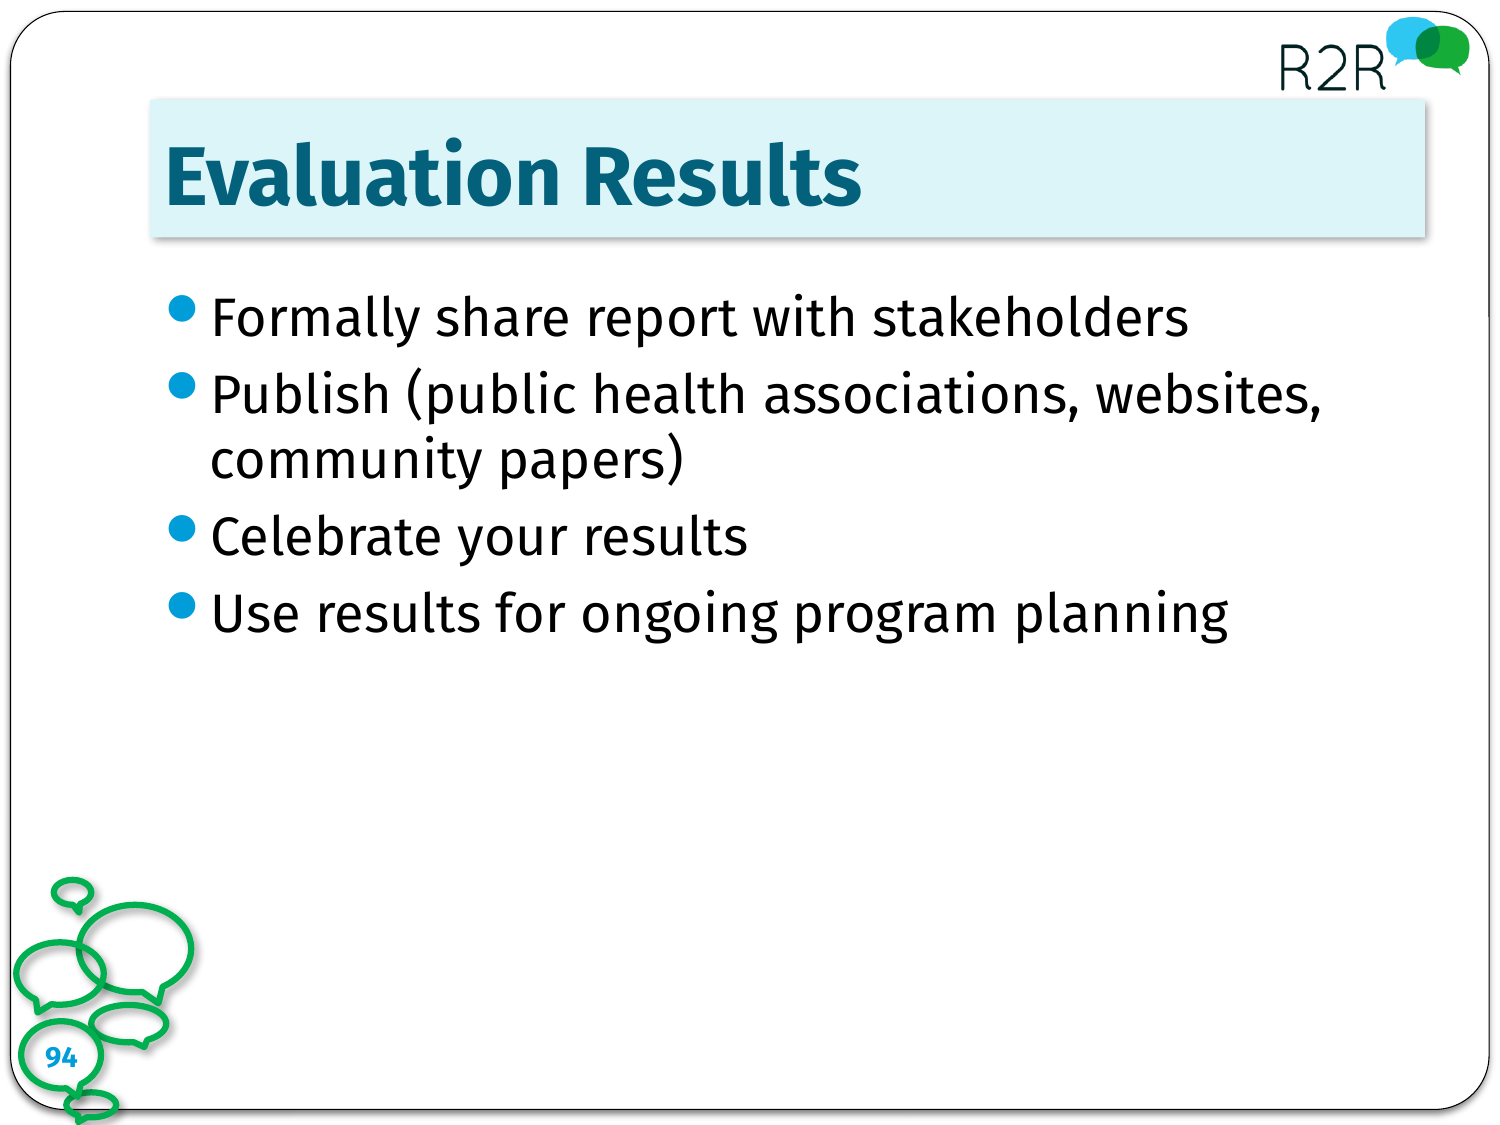

# Evaluation Results
Formally share report with stakeholders
Publish (public health associations, websites, community papers)
Celebrate your results
Use results for ongoing program planning

94